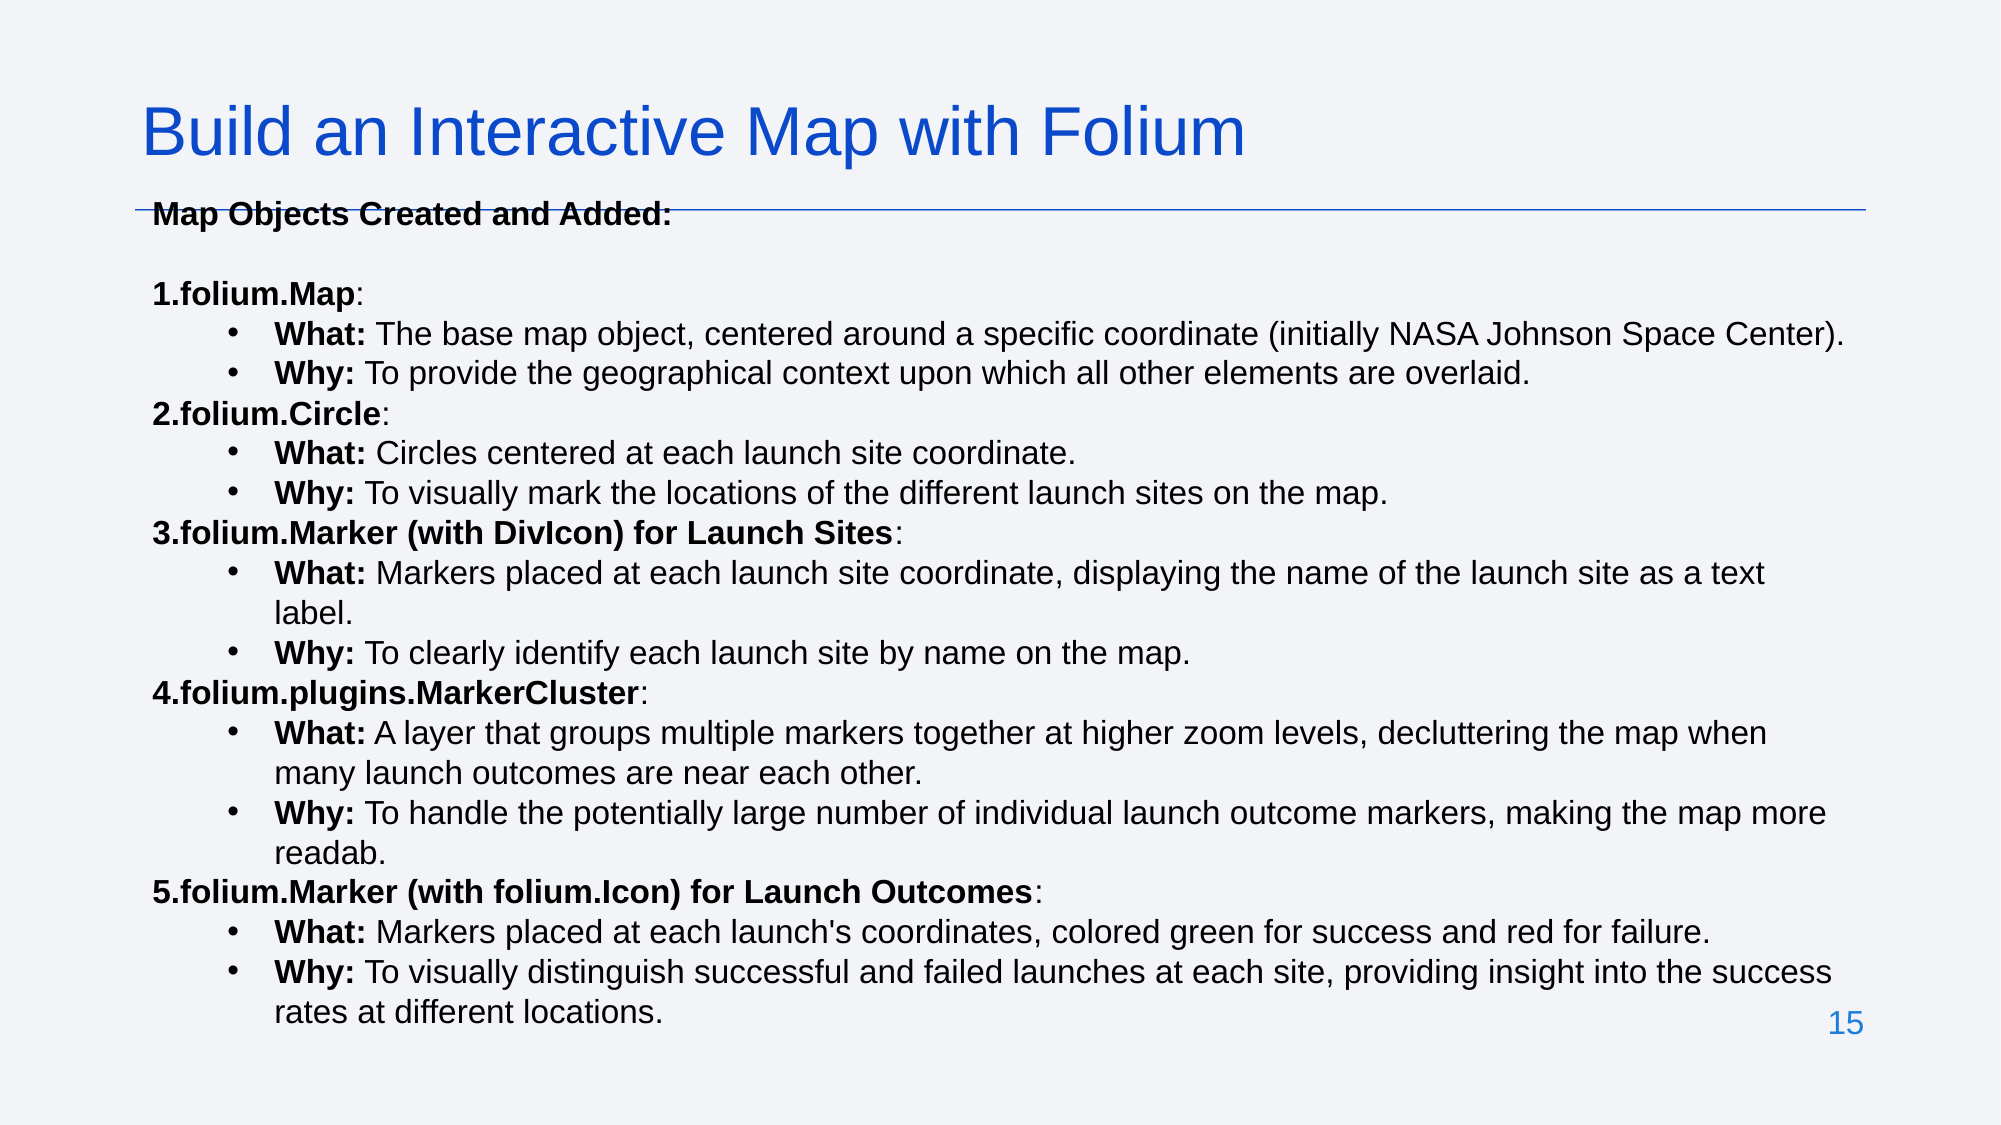

Build an Interactive Map with Folium
Map Objects Created and Added:

folium.Map:
What: The base map object, centered around a specific coordinate (initially NASA Johnson Space Center).
Why: To provide the geographical context upon which all other elements are overlaid.
folium.Circle:
What: Circles centered at each launch site coordinate.
Why: To visually mark the locations of the different launch sites on the map.
folium.Marker (with DivIcon) for Launch Sites:
What: Markers placed at each launch site coordinate, displaying the name of the launch site as a text label.
Why: To clearly identify each launch site by name on the map.
folium.plugins.MarkerCluster:
What: A layer that groups multiple markers together at higher zoom levels, decluttering the map when many launch outcomes are near each other.
Why: To handle the potentially large number of individual launch outcome markers, making the map more readab.
5.folium.Marker (with folium.Icon) for Launch Outcomes:
What: Markers placed at each launch's coordinates, colored green for success and red for failure.
Why: To visually distinguish successful and failed launches at each site, providing insight into the success rates at different locations.

15